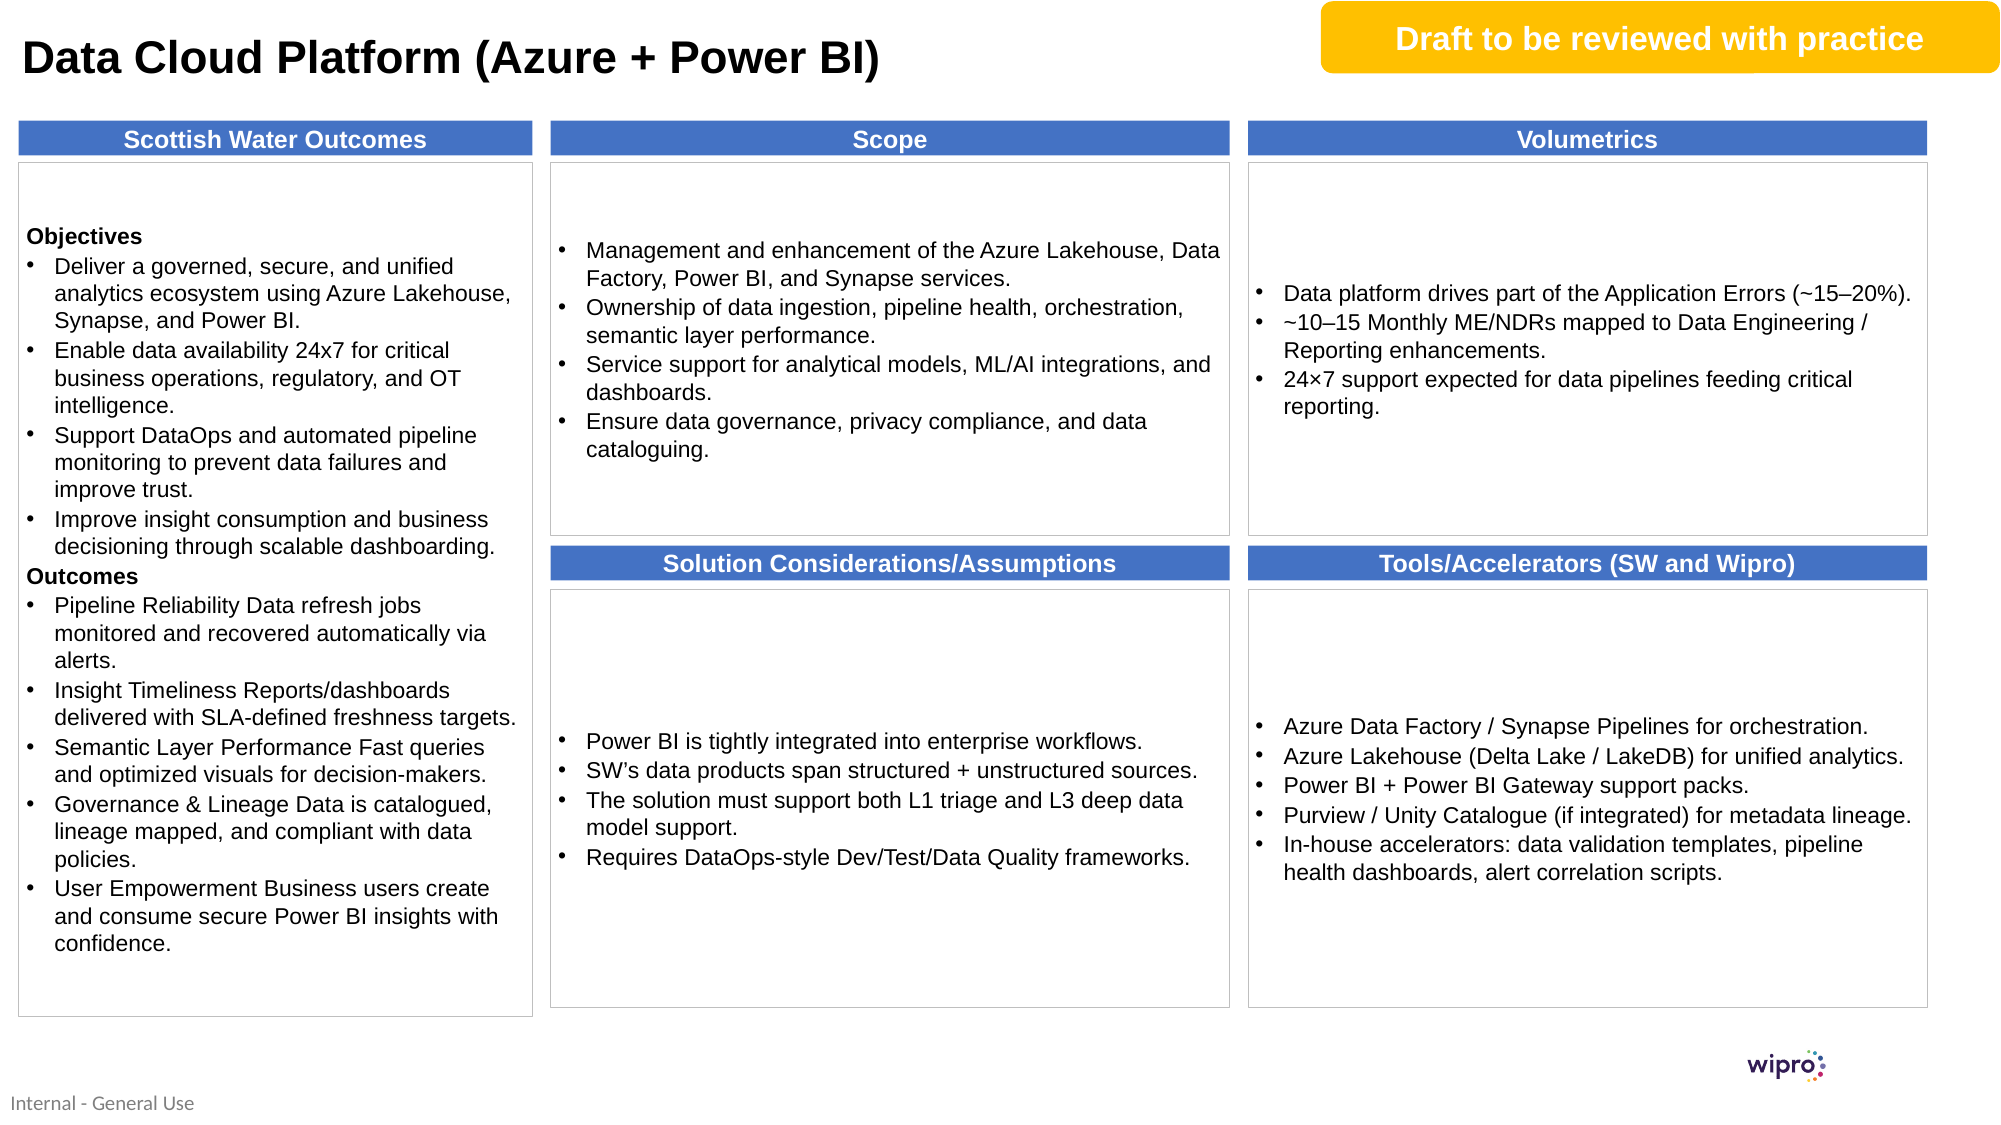

Draft to be reviewed with practice
# Data Cloud Platform (Azure + Power BI)
Scottish Water Outcomes
Objectives
Deliver a governed, secure, and unified analytics ecosystem using Azure Lakehouse, Synapse, and Power BI.
Enable data availability 24x7 for critical business operations, regulatory, and OT intelligence.
Support DataOps and automated pipeline monitoring to prevent data failures and improve trust.
Improve insight consumption and business decisioning through scalable dashboarding.
Outcomes
Pipeline Reliability Data refresh jobs monitored and recovered automatically via alerts.
Insight Timeliness Reports/dashboards delivered with SLA-defined freshness targets.
Semantic Layer Performance Fast queries and optimized visuals for decision-makers.
Governance & Lineage Data is catalogued, lineage mapped, and compliant with data policies.
User Empowerment Business users create and consume secure Power BI insights with confidence.
Scope
Management and enhancement of the Azure Lakehouse, Data Factory, Power BI, and Synapse services.
Ownership of data ingestion, pipeline health, orchestration, semantic layer performance.
Service support for analytical models, ML/AI integrations, and dashboards.
Ensure data governance, privacy compliance, and data cataloguing.
Solution Considerations/Assumptions
Power BI is tightly integrated into enterprise workflows.
SW’s data products span structured + unstructured sources.
The solution must support both L1 triage and L3 deep data model support.
Requires DataOps-style Dev/Test/Data Quality frameworks.
Volumetrics
Data platform drives part of the Application Errors (~15–20%).
~10–15 Monthly ME/NDRs mapped to Data Engineering / Reporting enhancements.
24×7 support expected for data pipelines feeding critical reporting.
Tools/Accelerators (SW and Wipro)
Azure Data Factory / Synapse Pipelines for orchestration.
Azure Lakehouse (Delta Lake / LakeDB) for unified analytics.
Power BI + Power BI Gateway support packs.
Purview / Unity Catalogue (if integrated) for metadata lineage.
In-house accelerators: data validation templates, pipeline health dashboards, alert correlation scripts.